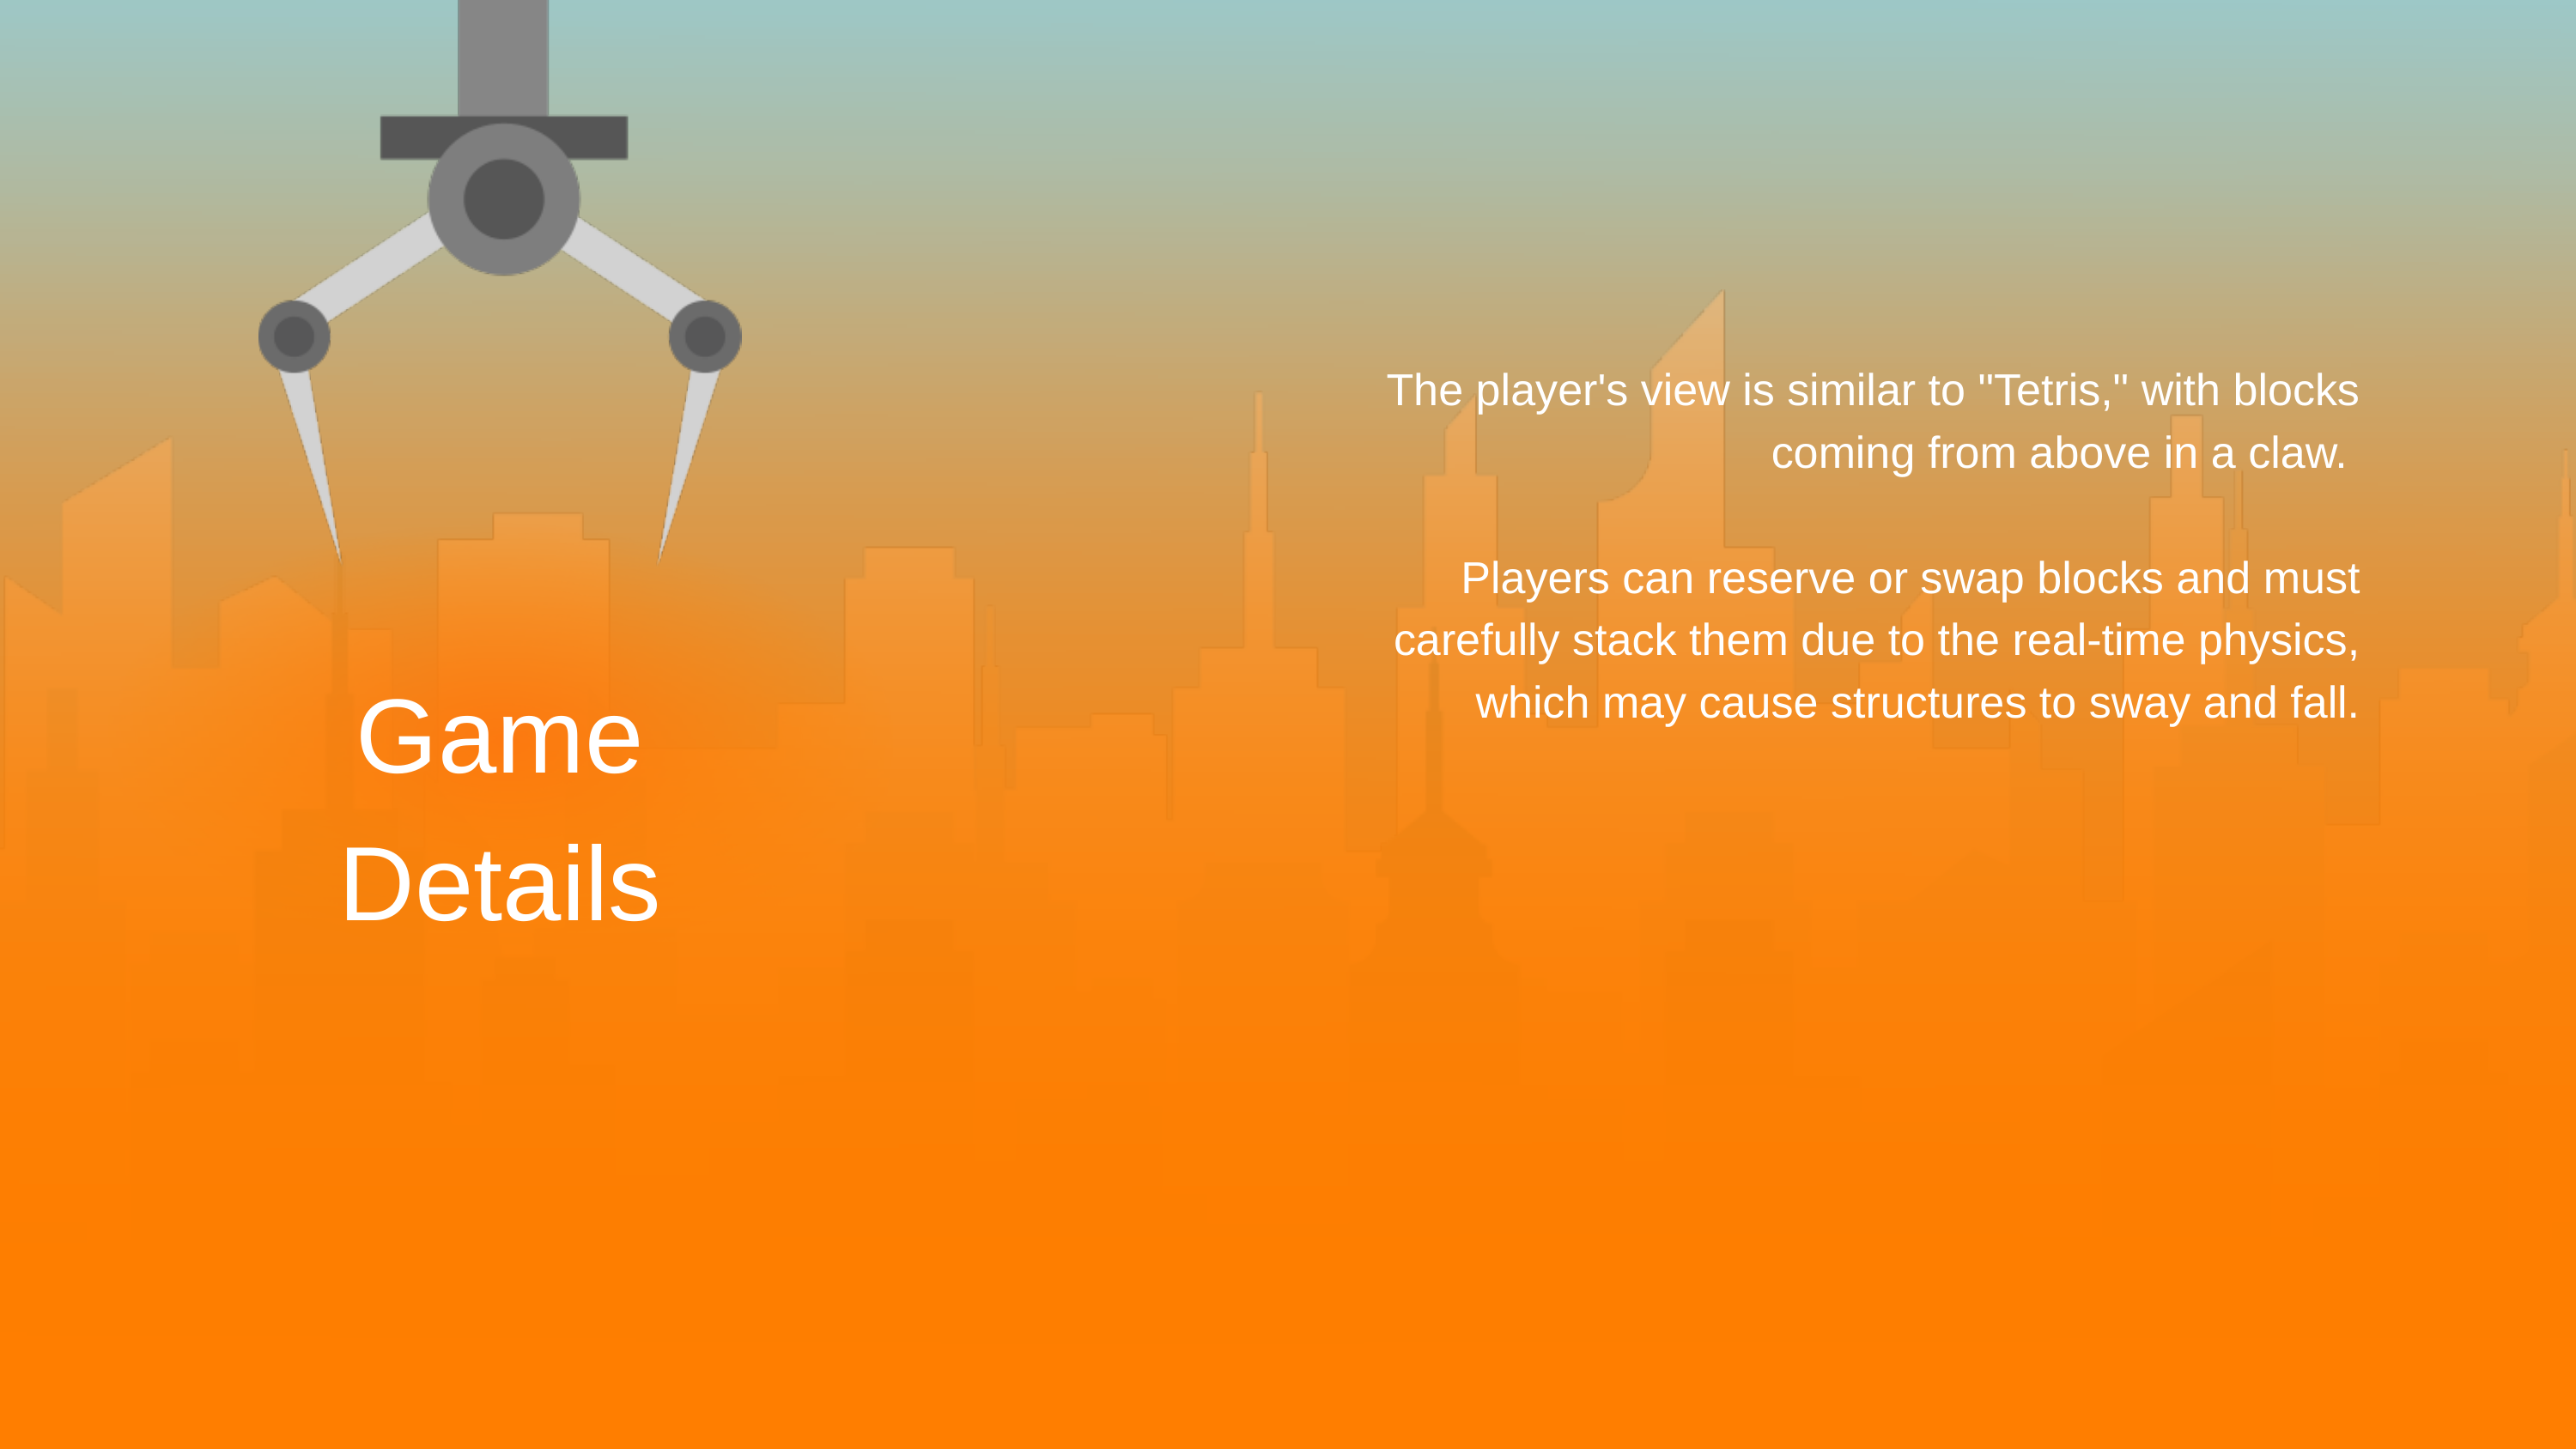

The player's view is similar to "Tetris," with blocks coming from above in a claw.

Players can reserve or swap blocks and must carefully stack them due to the real-time physics, which may cause structures to sway and fall.

Game Details